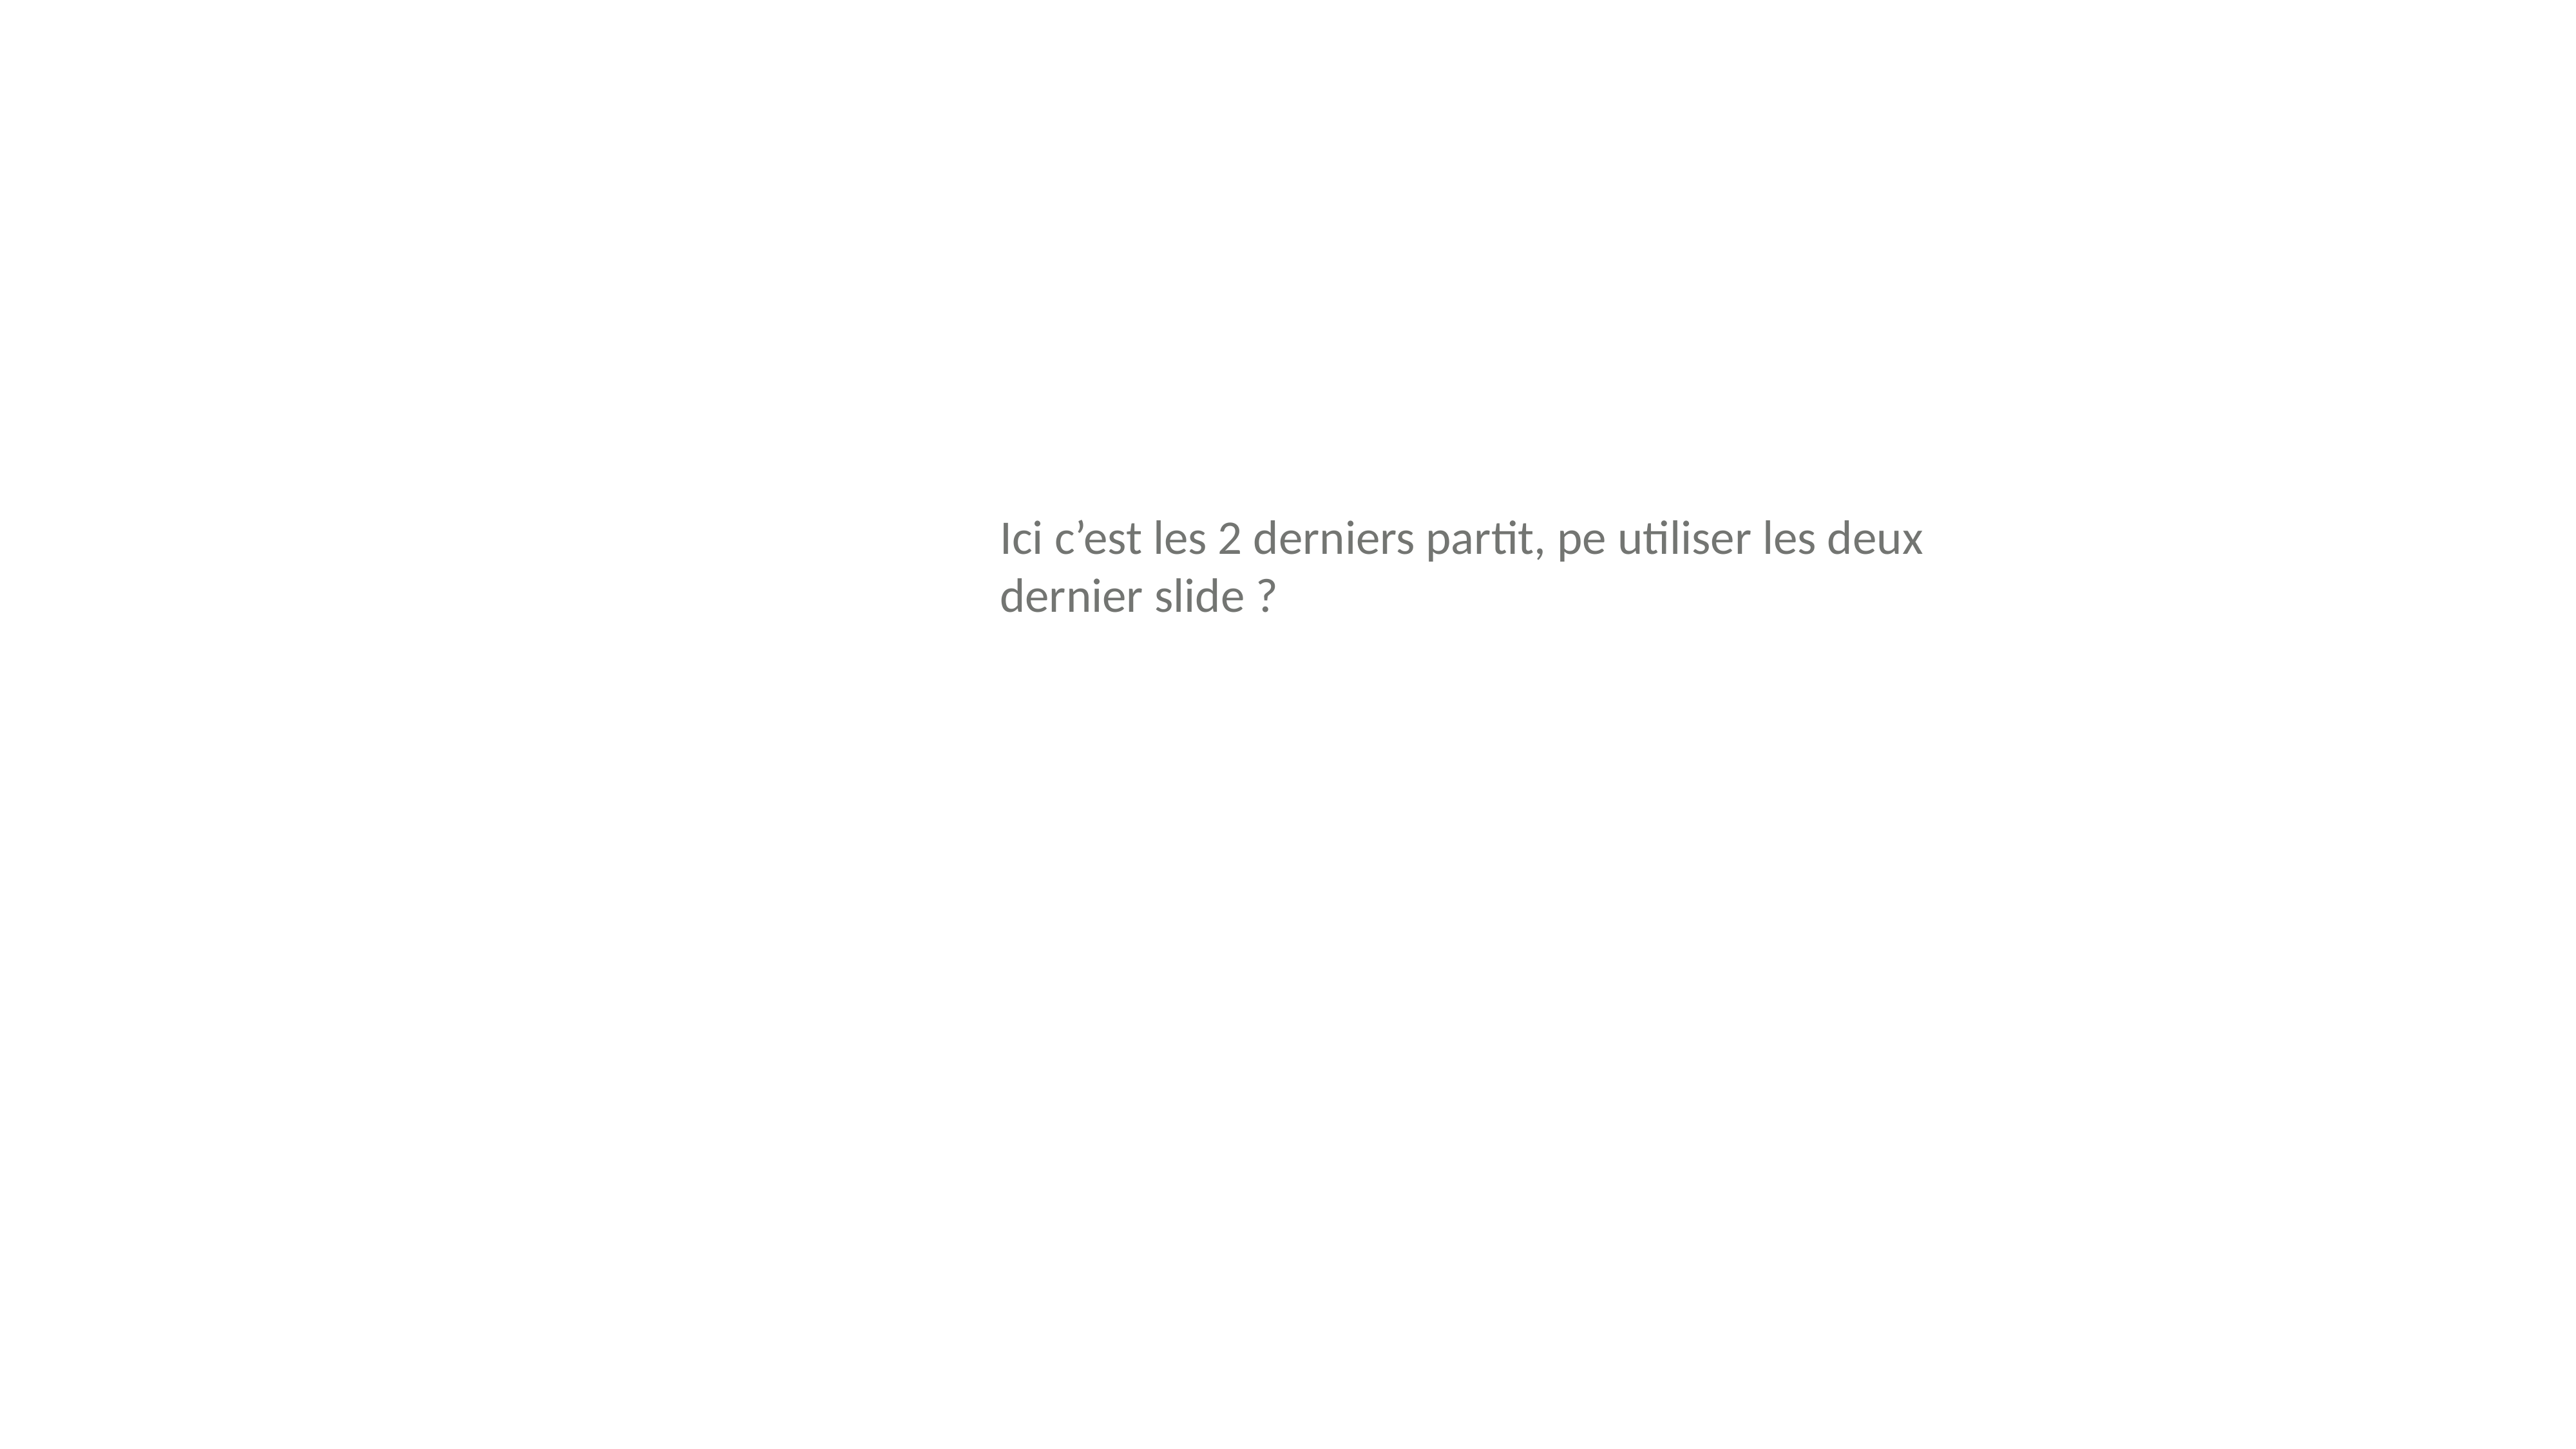

Ici c’est les 2 derniers partit, pe utiliser les deux dernier slide ?